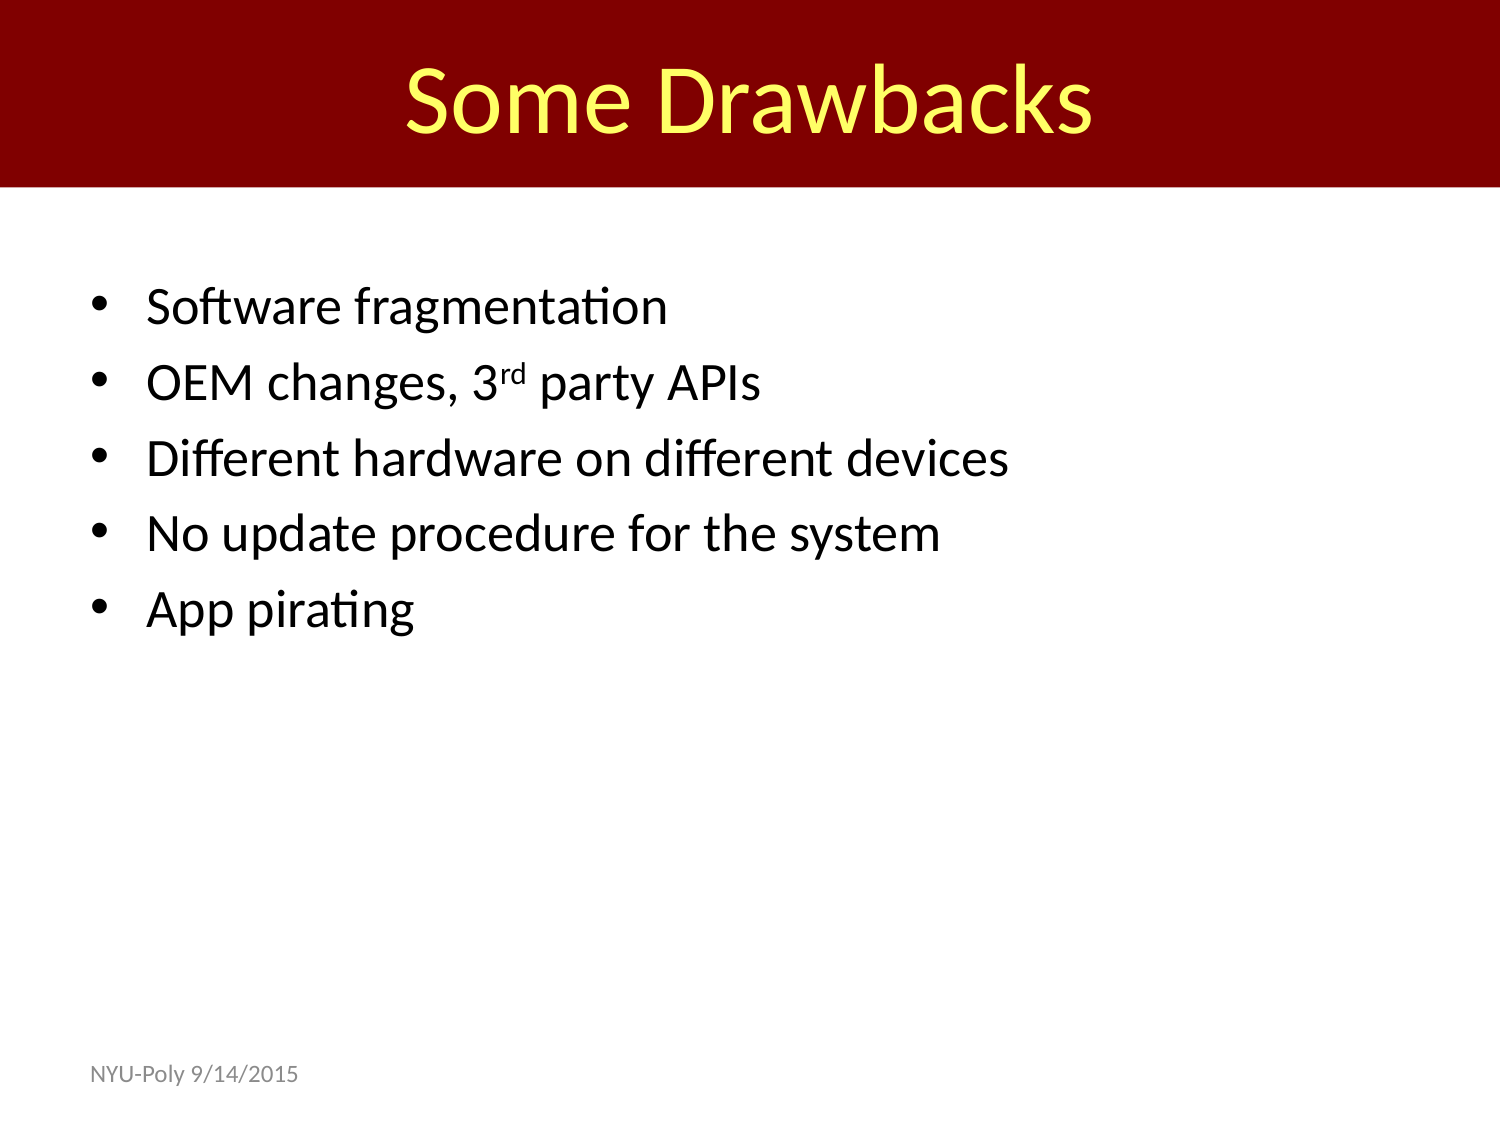

Some Drawbacks
Software fragmentation
OEM changes, 3rd party APIs
Different hardware on different devices
No update procedure for the system
App pirating

NYU-Poly 9/14/2015